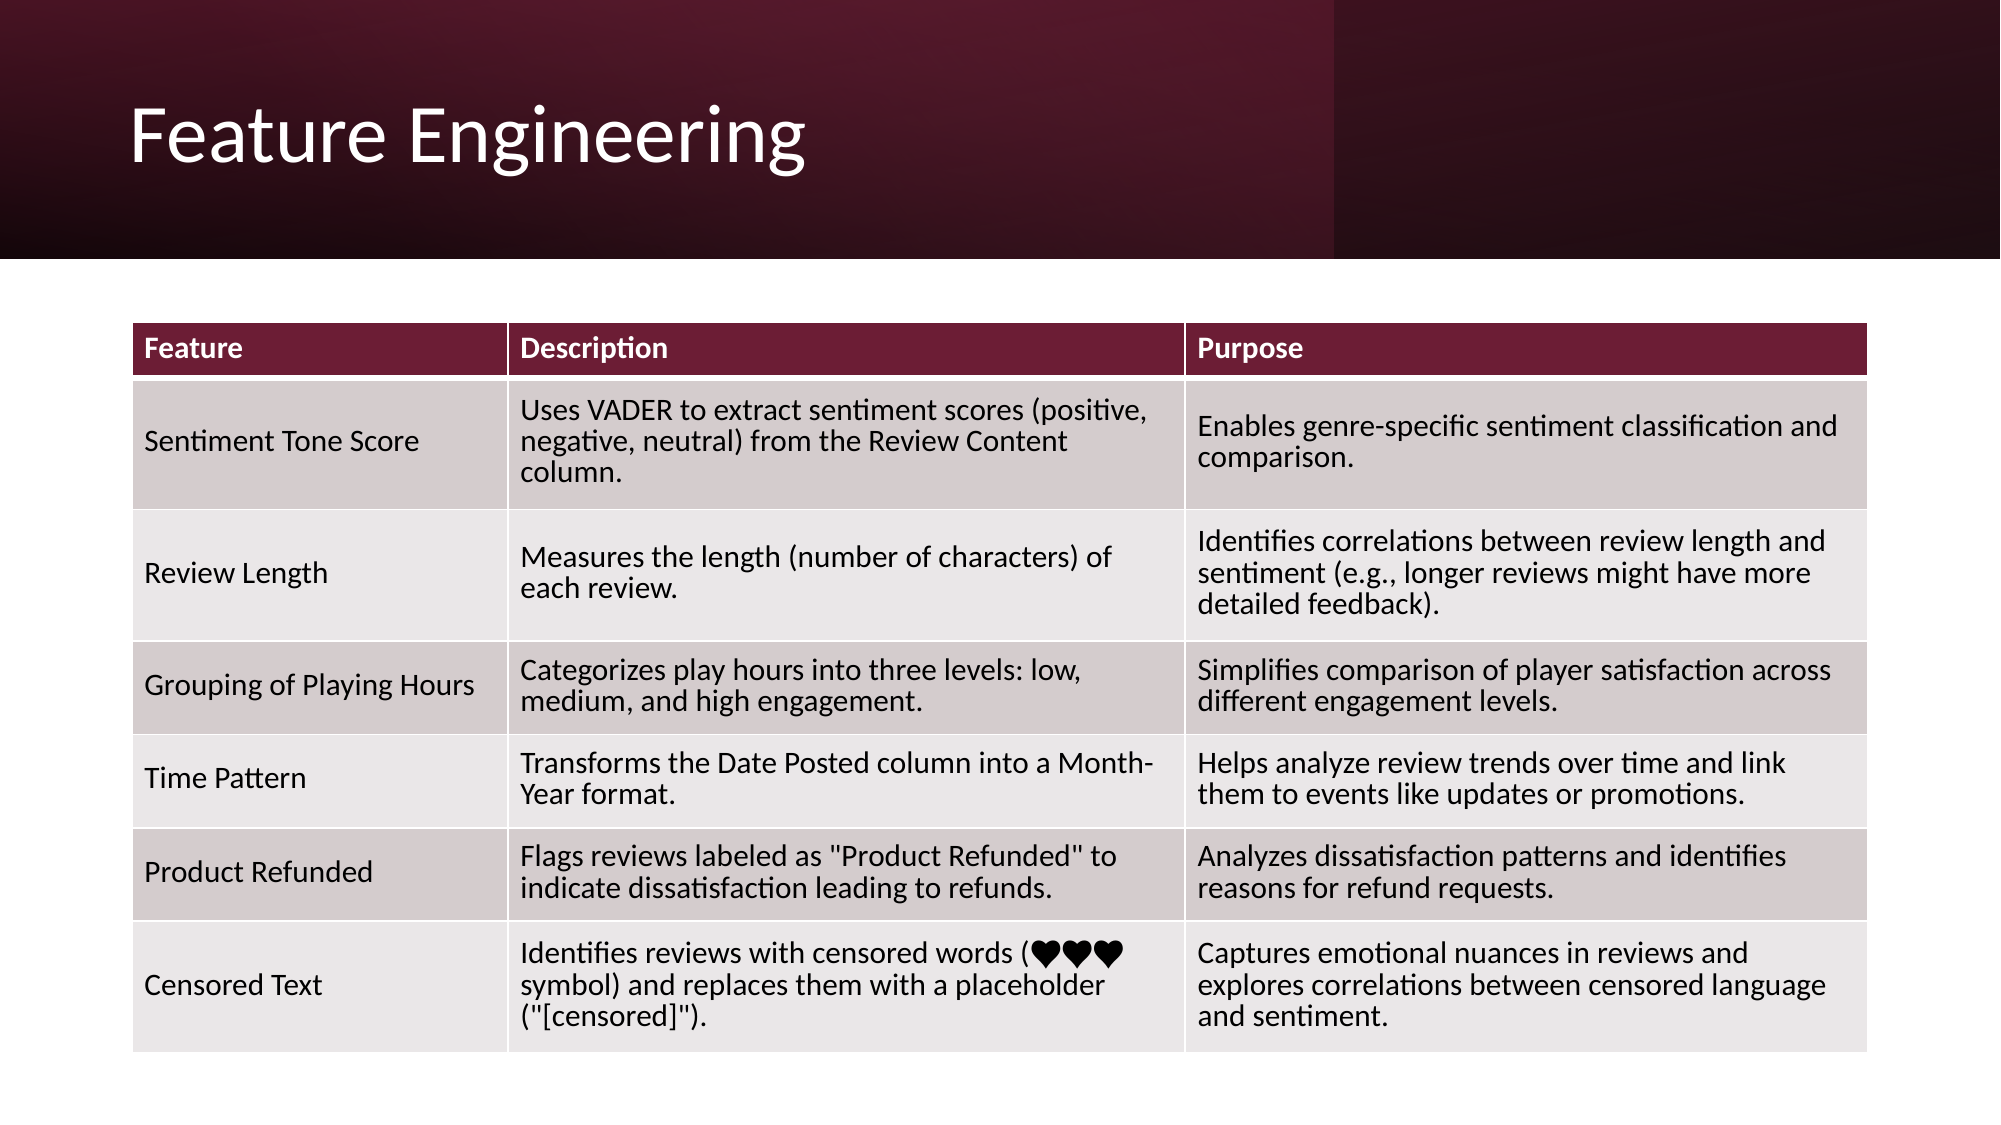

# Feature Engineering
| Feature | Description | Purpose |
| --- | --- | --- |
| Sentiment Tone Score | Uses VADER to extract sentiment scores (positive, negative, neutral) from the Review Content column. | Enables genre-specific sentiment classification and comparison. |
| Review Length | Measures the length (number of characters) of each review. | Identifies correlations between review length and sentiment (e.g., longer reviews might have more detailed feedback). |
| Grouping of Playing Hours | Categorizes play hours into three levels: low, medium, and high engagement. | Simplifies comparison of player satisfaction across different engagement levels. |
| Time Pattern | Transforms the Date Posted column into a Month-Year format. | Helps analyze review trends over time and link them to events like updates or promotions. |
| Product Refunded | Flags reviews labeled as "Product Refunded" to indicate dissatisfaction leading to refunds. | Analyzes dissatisfaction patterns and identifies reasons for refund requests. |
| Censored Text | Identifies reviews with censored words (♥♥♥ symbol) and replaces them with a placeholder ("[censored]"). | Captures emotional nuances in reviews and explores correlations between censored language and sentiment. |